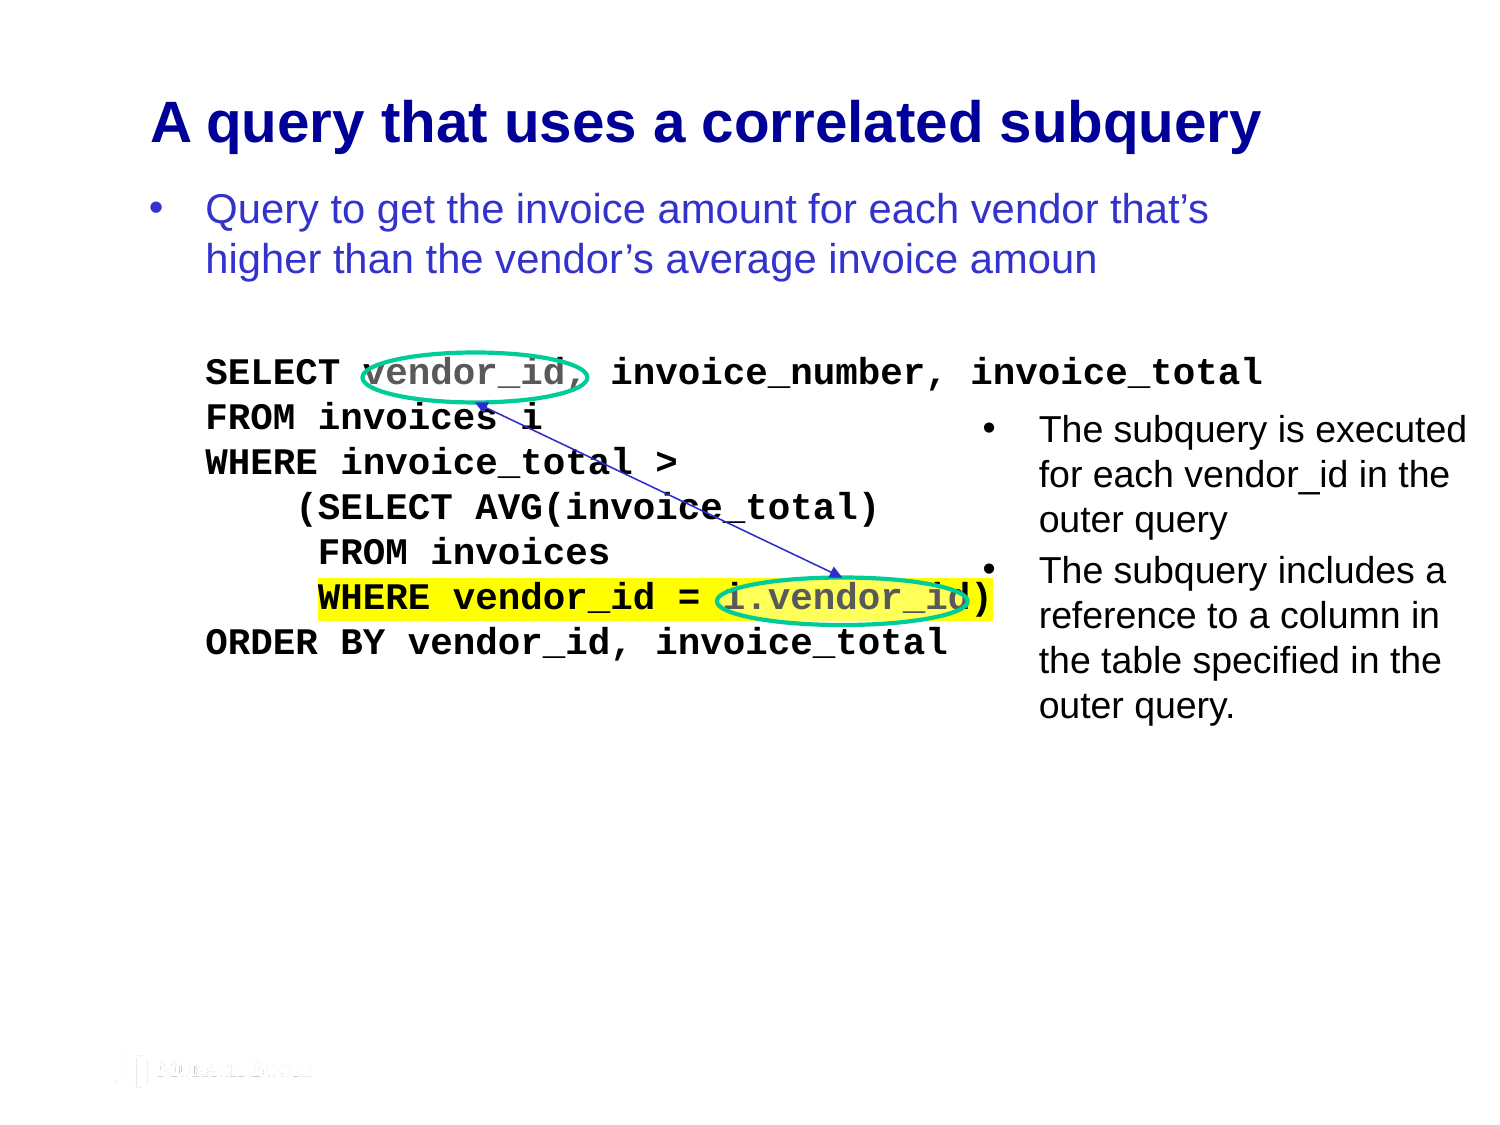

# A query that uses a correlated subquery
Query to get the invoice amount for each vendor that’s higher than the vendor’s average invoice amoun

SELECT vendor_id, invoice_number, invoice_total
FROM invoices i
WHERE invoice_total >
    (SELECT AVG(invoice_total)
     FROM invoices
     WHERE vendor_id = i.vendor_id)
ORDER BY vendor_id, invoice_total

The subquery is executed for each vendor_id in the outer query
The subquery includes a reference to a column in the table specified in the outer query.